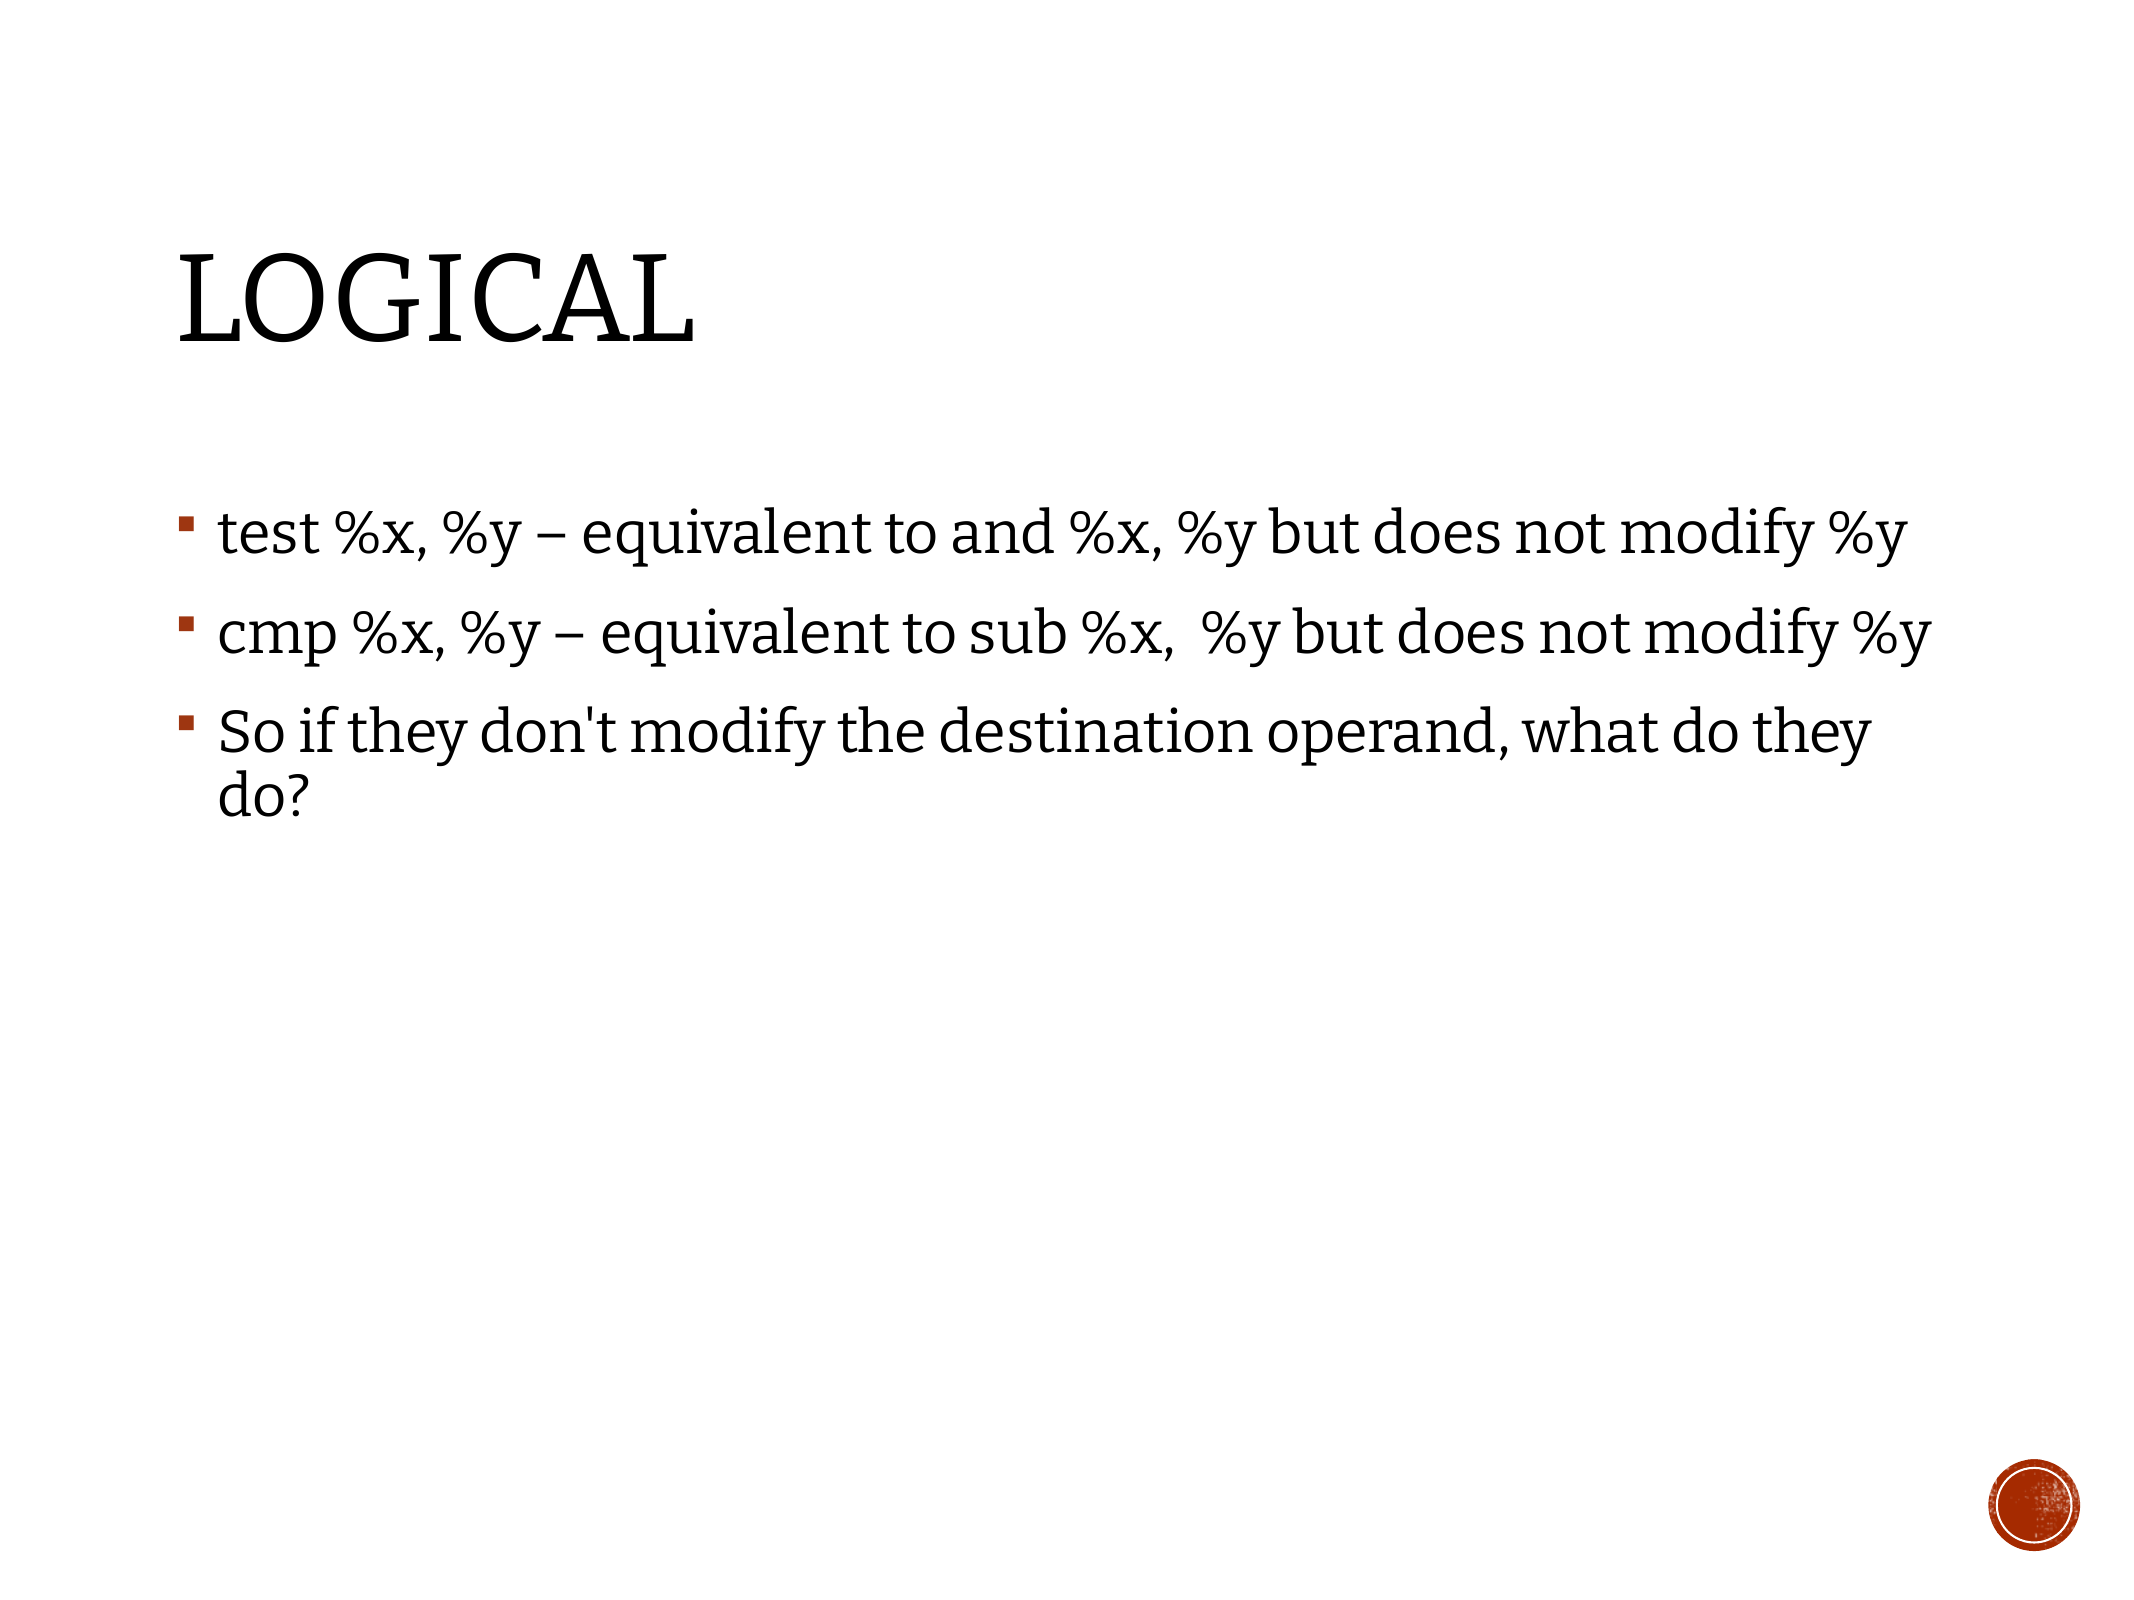

# Logical
test %x, %y – equivalent to and %x, %y but does not modify %y
cmp %x, %y – equivalent to sub %x,  %y but does not modify %y
So if they don't modify the destination operand, what do they do?